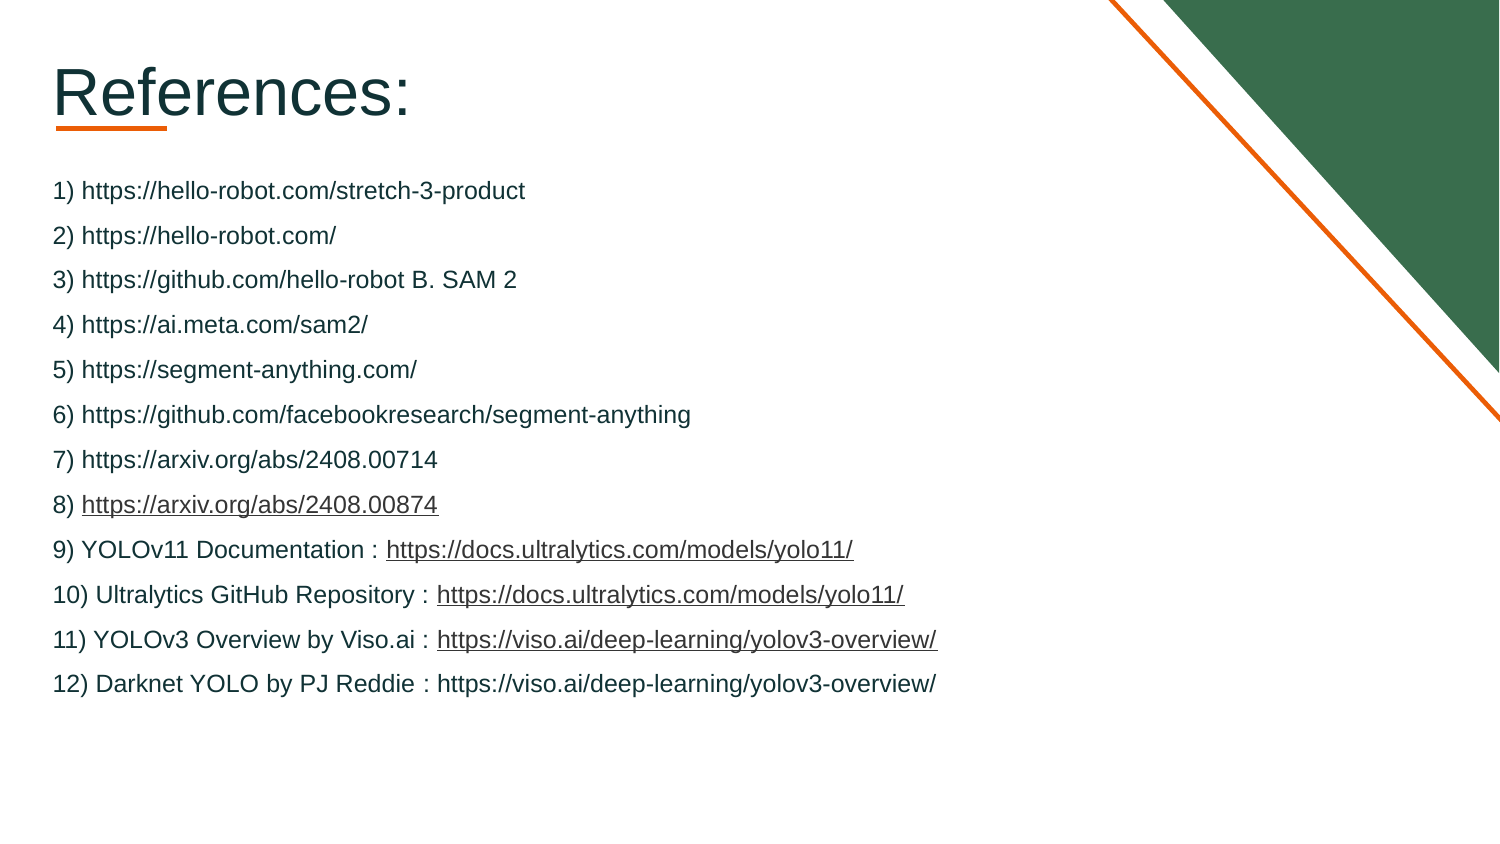

# References:
1) https://hello-robot.com/stretch-3-product
2) https://hello-robot.com/
3) https://github.com/hello-robot B. SAM 2
4) https://ai.meta.com/sam2/
5) https://segment-anything.com/
6) https://github.com/facebookresearch/segment-anything
7) https://arxiv.org/abs/2408.00714
8) https://arxiv.org/abs/2408.00874
9) YOLOv11 Documentation : https://docs.ultralytics.com/models/yolo11/
10) Ultralytics GitHub Repository : https://docs.ultralytics.com/models/yolo11/
11) YOLOv3 Overview by Viso.ai : https://viso.ai/deep-learning/yolov3-overview/
12) Darknet YOLO by PJ Reddie : https://viso.ai/deep-learning/yolov3-overview/